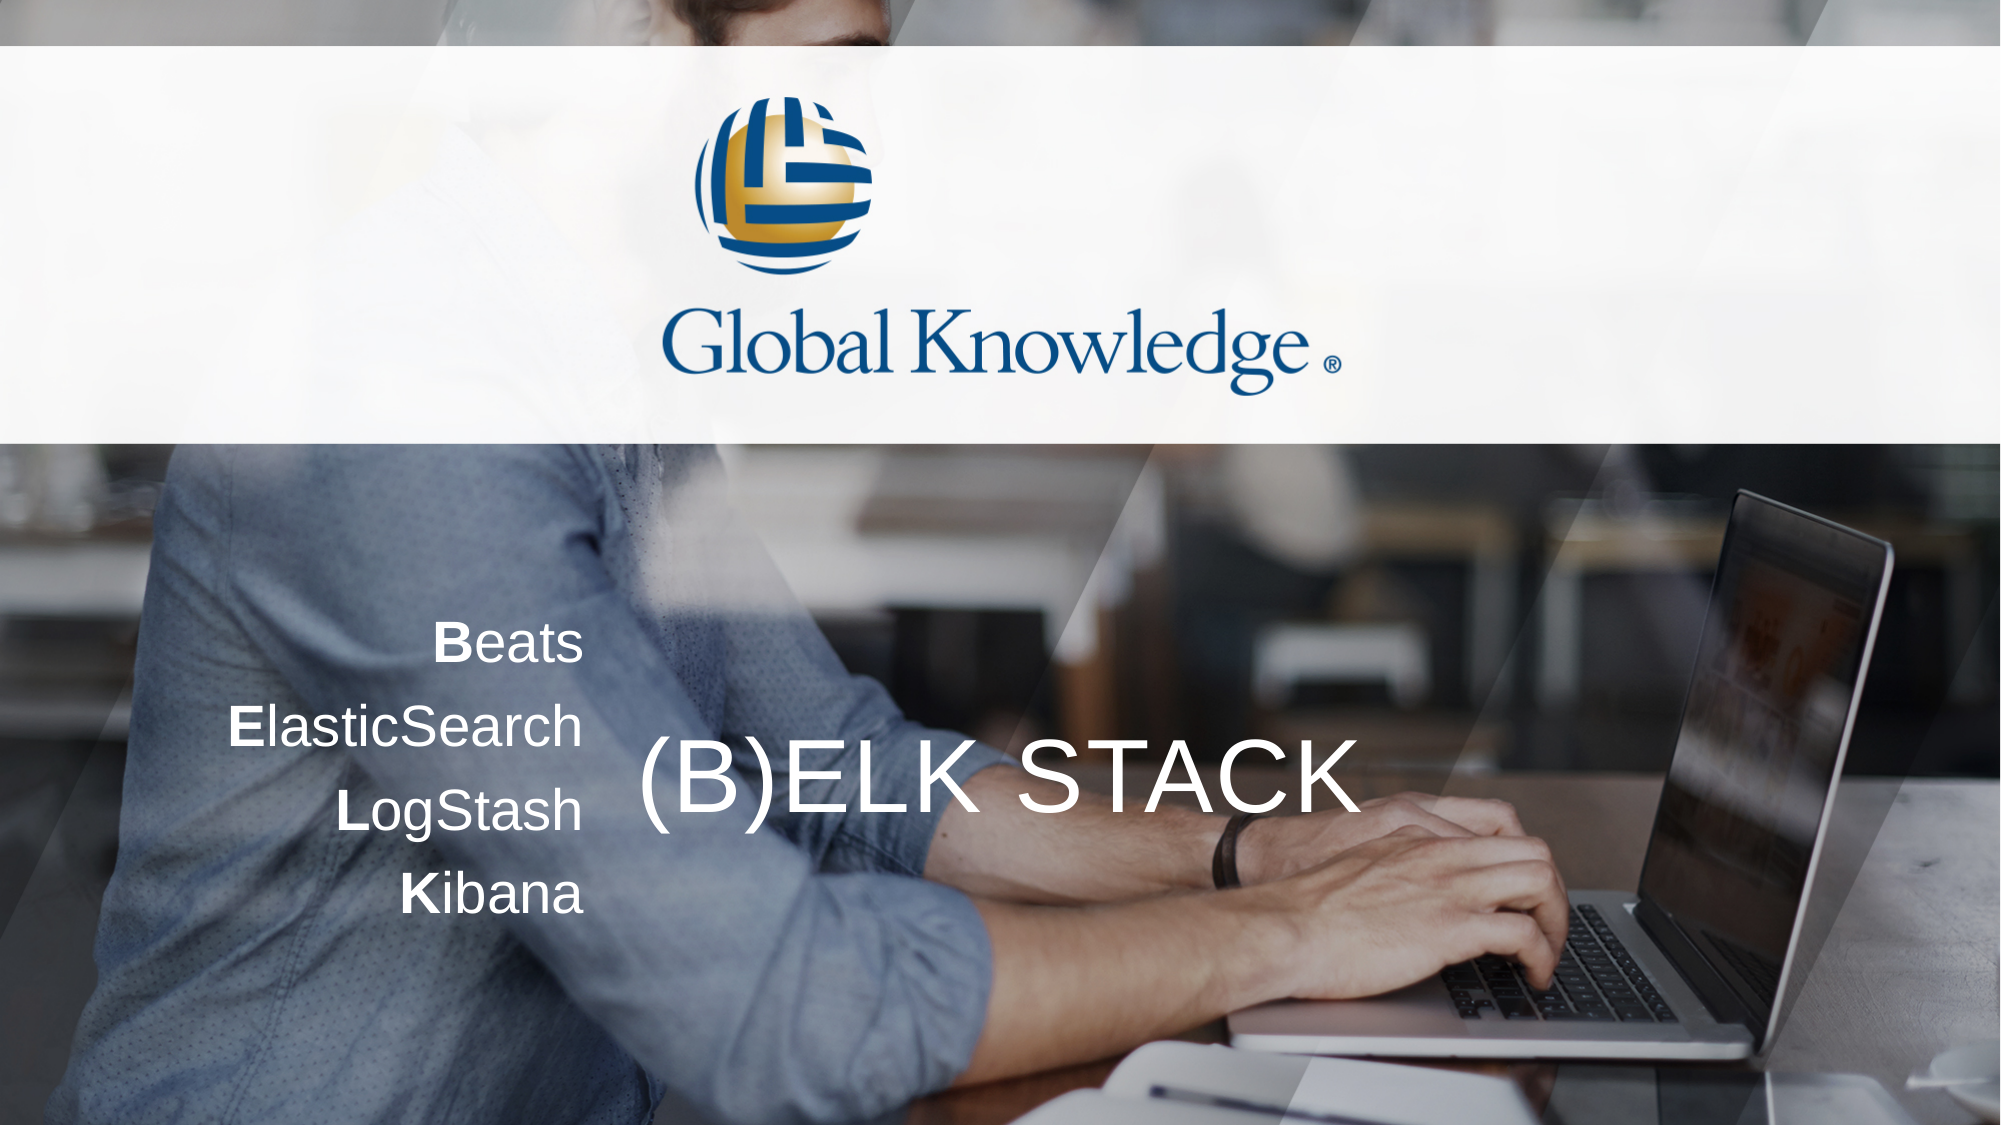

# (B)ELK STACK
Beats
ElasticSearch
LogStash
Kibana